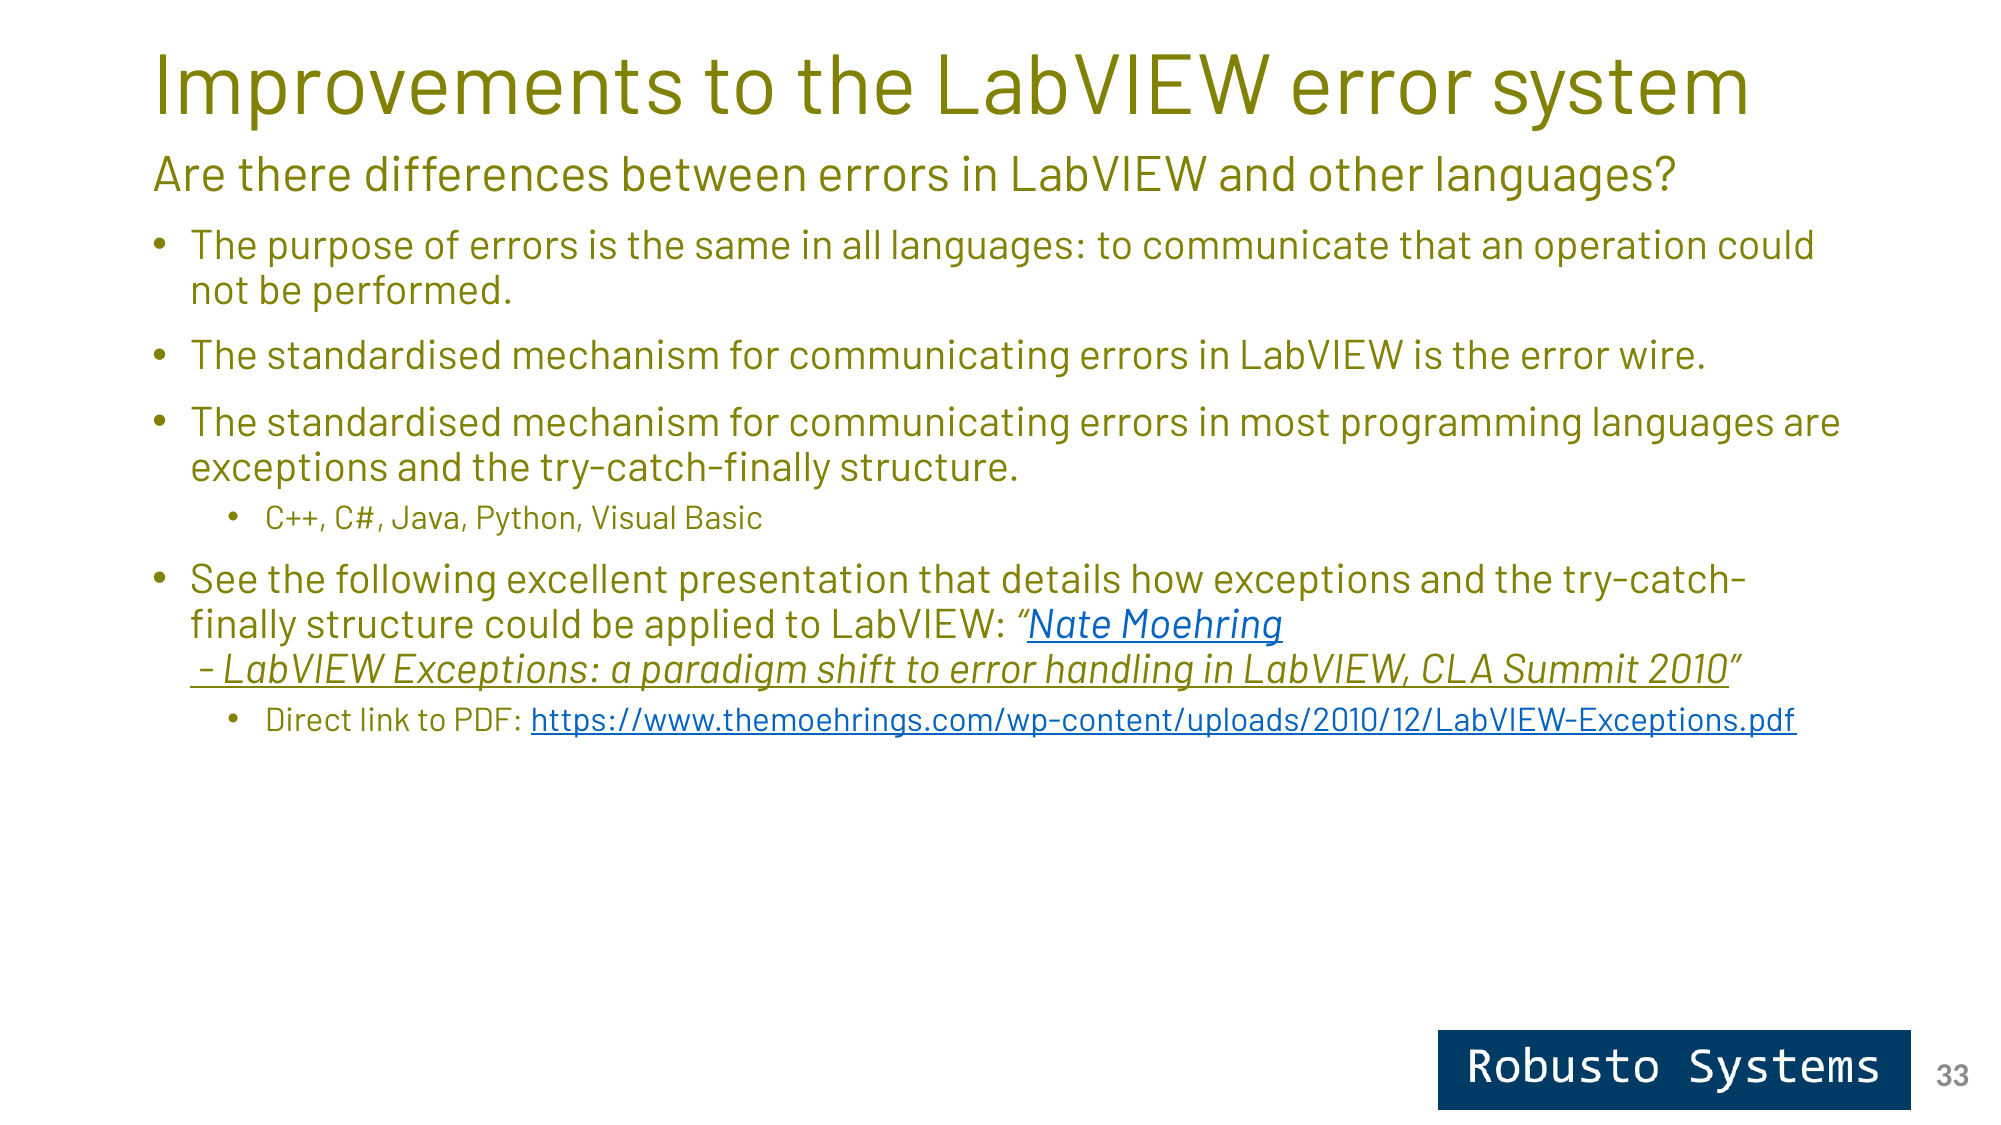

Improvements to the LabVIEW error system
Are there differences between errors in LabVIEW and other languages?
The purpose of errors is the same in all languages: to communicate that an operation could not be performed.
The standardised mechanism for communicating errors in LabVIEW is the error wire.
The standardised mechanism for communicating errors in most programming languages are exceptions and the try-catch-finally structure.
C++, C#, Java, Python, Visual Basic
See the following excellent presentation that details how exceptions and the try-catch-finally structure could be applied to LabVIEW: “Nate Moehring - LabVIEW Exceptions: a paradigm shift to error handling in LabVIEW, CLA Summit 2010”
Direct link to PDF: https://www.themoehrings.com/wp-content/uploads/2010/12/LabVIEW-Exceptions.pdf

33